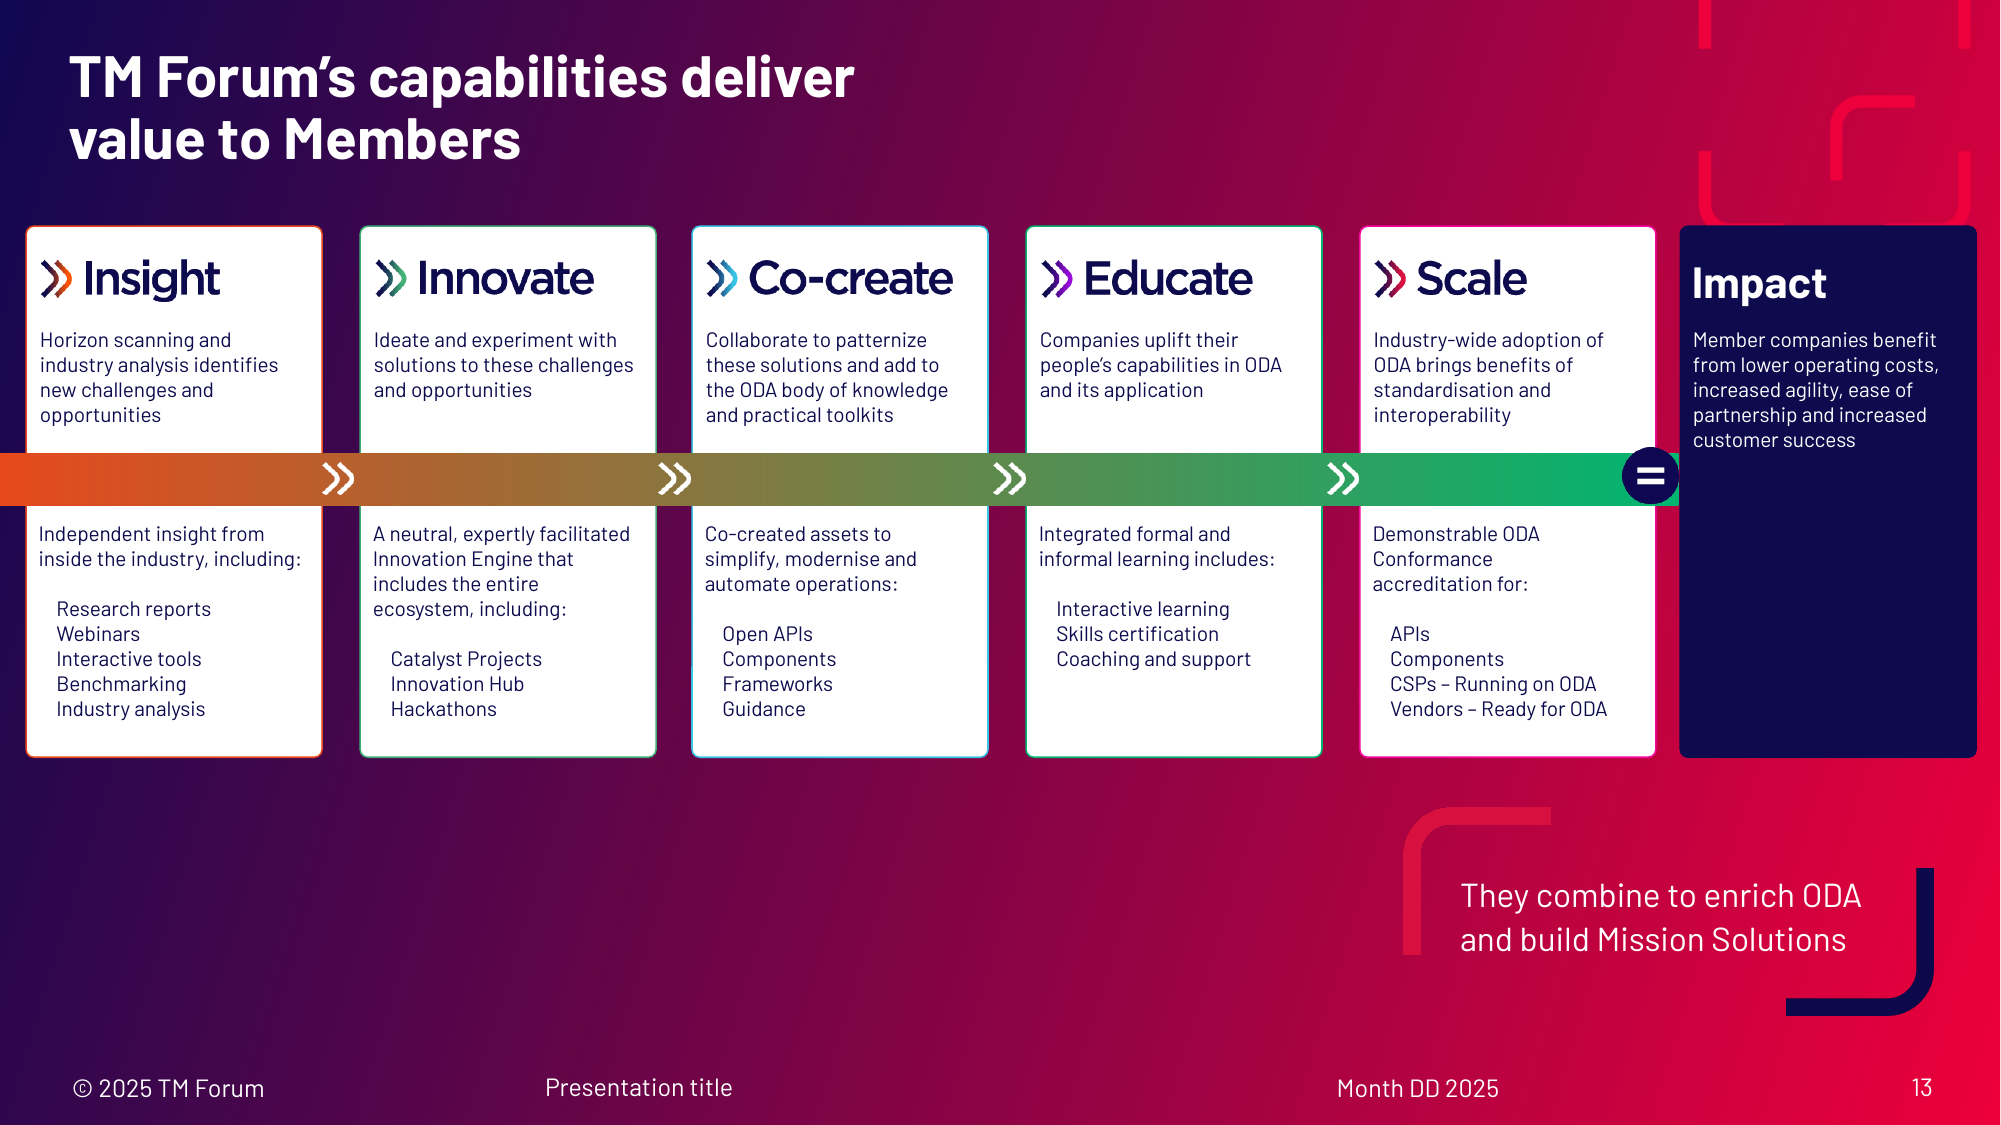

TM Forum’s capabilities deliver
value to Members
Impact
Horizon scanning and industry analysis identifies new challenges and opportunities
Ideate and experiment with solutions to these challenges and opportunities
Collaborate to patternize these solutions and add to the ODA body of knowledge and practical toolkits
Companies uplift their people’s capabilities in ODA and its application
Industry-wide adoption of ODA brings benefits of standardisation and interoperability
Member companies benefit from lower operating costs, increased agility, ease of partnership and increased customer success
Independent insight from inside the industry, including:

Research reports
Webinars
Interactive tools
Benchmarking
Industry analysis
A neutral, expertly facilitated Innovation Engine that includes the entire ecosystem, including:

Catalyst Projects
Innovation Hub
Hackathons
Co-created assets to simplify, modernise and automate operations:

Open APIs
Components
Frameworks
Guidance
Integrated formal and informal learning includes:

Interactive learning
Skills certification
Coaching and support
Demonstrable ODA Conformance
accreditation for:

APIs
Components
CSPs – Running on ODA
Vendors – Ready for ODA
They combine to enrich ODA and build Mission Solutions
13
Presentation title
Month DD 2025